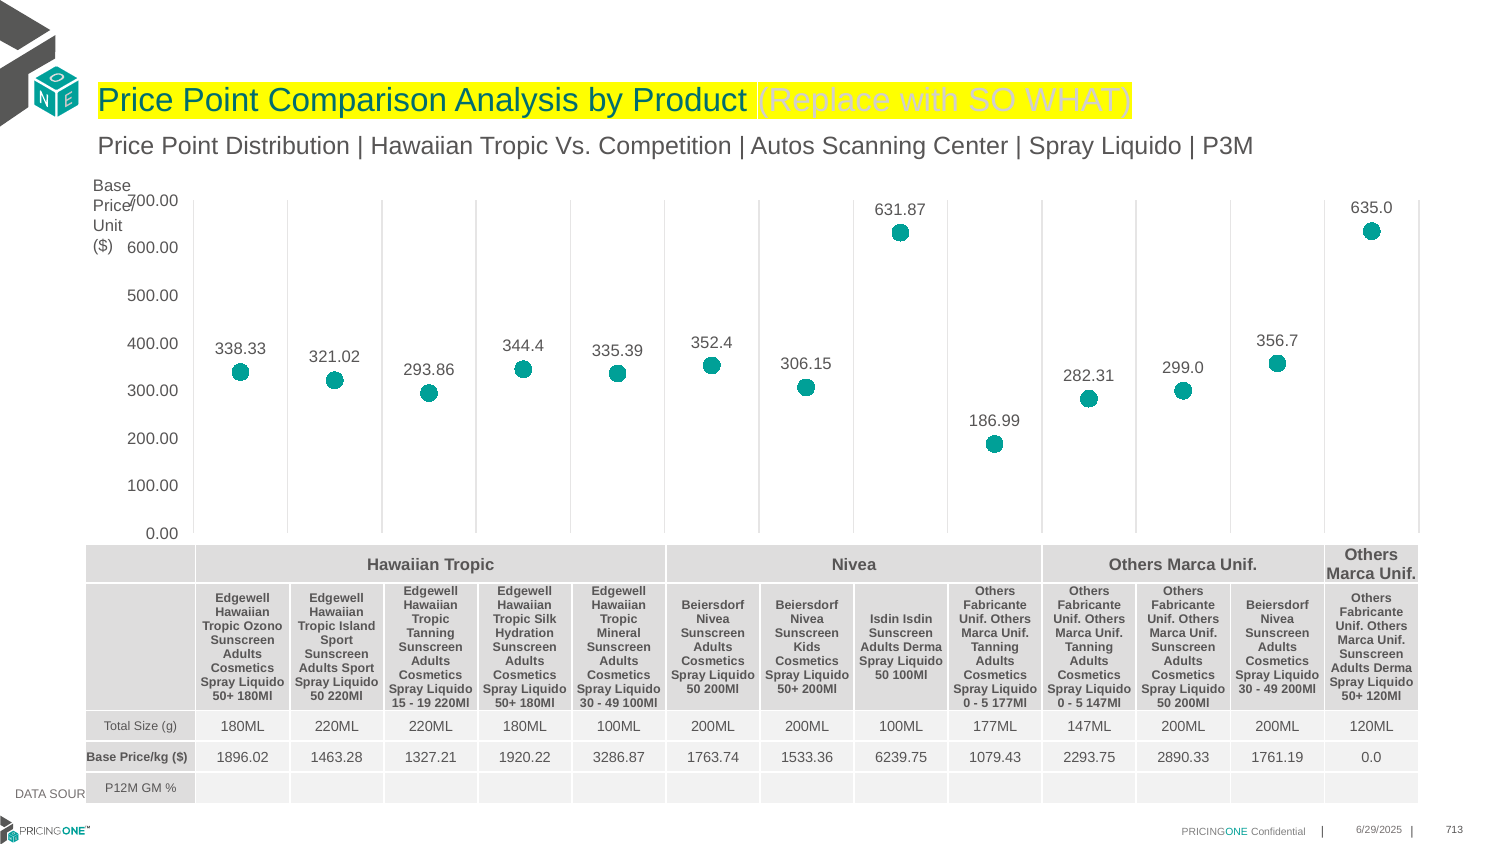

# Price Point Comparison Analysis by Product (Replace with SO WHAT)
Price Point Distribution | Hawaiian Tropic Vs. Competition | Autos Scanning Center | Spray Liquido | P3M
Base Price/Unit ($)

### Chart

| Category | Base Price/Unit |
|---|---|
| Edgewell Hawaiian Tropic Ozono Sunscreen Adults Cosmetics Spray Liquido 50+ 180Ml | 338.33 |
| Edgewell Hawaiian Tropic Island Sport Sunscreen Adults Sport Spray Liquido 50 220Ml | 321.02 |
| Edgewell Hawaiian Tropic Tanning Sunscreen Adults Cosmetics Spray Liquido 15 - 19 220Ml | 293.86 |
| Edgewell Hawaiian Tropic Silk Hydration Sunscreen Adults Cosmetics Spray Liquido 50+ 180Ml | 344.4 |
| Edgewell Hawaiian Tropic Mineral Sunscreen Adults Cosmetics Spray Liquido 30 - 49 100Ml | 335.39 |
| Beiersdorf Nivea Sunscreen Adults Cosmetics Spray Liquido 50 200Ml | 352.4 |
| Beiersdorf Nivea Sunscreen Kids Cosmetics Spray Liquido 50+ 200Ml | 306.15 |
| Isdin Isdin Sunscreen Adults Derma Spray Liquido 50 100Ml | 631.87 |
| Others Fabricante Unif. Others Marca Unif. Tanning Adults Cosmetics Spray Liquido 0 - 5 177Ml | 186.99 |
| Others Fabricante Unif. Others Marca Unif. Tanning Adults Cosmetics Spray Liquido 0 - 5 147Ml | 282.31 |
| Others Fabricante Unif. Others Marca Unif. Sunscreen Adults Cosmetics Spray Liquido 50 200Ml | 299.0 |
| Beiersdorf Nivea Sunscreen Adults Cosmetics Spray Liquido 30 - 49 200Ml | 356.7 |
| Others Fabricante Unif. Others Marca Unif. Sunscreen Adults Derma Spray Liquido 50+ 120Ml | 635.0 |
|  | Hawaiian Tropic | Hawaiian Tropic | Hawaiian Tropic | Hawaiian Tropic | Hawaiian Tropic | Nivea | Nivea | Isdin | Others Marca Unif. | Others Marca Unif. | Others Marca Unif. | Nivea | Others Marca Unif. |
| --- | --- | --- | --- | --- | --- | --- | --- | --- | --- | --- | --- | --- | --- |
|  | Edgewell Hawaiian Tropic Ozono Sunscreen Adults Cosmetics Spray Liquido 50+ 180Ml | Edgewell Hawaiian Tropic Island Sport Sunscreen Adults Sport Spray Liquido 50 220Ml | Edgewell Hawaiian Tropic Tanning Sunscreen Adults Cosmetics Spray Liquido 15 - 19 220Ml | Edgewell Hawaiian Tropic Silk Hydration Sunscreen Adults Cosmetics Spray Liquido 50+ 180Ml | Edgewell Hawaiian Tropic Mineral Sunscreen Adults Cosmetics Spray Liquido 30 - 49 100Ml | Beiersdorf Nivea Sunscreen Adults Cosmetics Spray Liquido 50 200Ml | Beiersdorf Nivea Sunscreen Kids Cosmetics Spray Liquido 50+ 200Ml | Isdin Isdin Sunscreen Adults Derma Spray Liquido 50 100Ml | Others Fabricante Unif. Others Marca Unif. Tanning Adults Cosmetics Spray Liquido 0 - 5 177Ml | Others Fabricante Unif. Others Marca Unif. Tanning Adults Cosmetics Spray Liquido 0 - 5 147Ml | Others Fabricante Unif. Others Marca Unif. Sunscreen Adults Cosmetics Spray Liquido 50 200Ml | Beiersdorf Nivea Sunscreen Adults Cosmetics Spray Liquido 30 - 49 200Ml | Others Fabricante Unif. Others Marca Unif. Sunscreen Adults Derma Spray Liquido 50+ 120Ml |
| Total Size (g) | 180ML | 220ML | 220ML | 180ML | 100ML | 200ML | 200ML | 100ML | 177ML | 147ML | 200ML | 200ML | 120ML |
| Base Price/kg ($) | 1896.02 | 1463.28 | 1327.21 | 1920.22 | 3286.87 | 1763.74 | 1533.36 | 6239.75 | 1079.43 | 2293.75 | 2890.33 | 1761.19 | 0.0 |
| P12M GM % |  |  |  |  |  |  |  |  |  |  |  |  |  |
DATA SOURCE: Trade Panel/Retailer Data | April  2025

6/29/2025
713